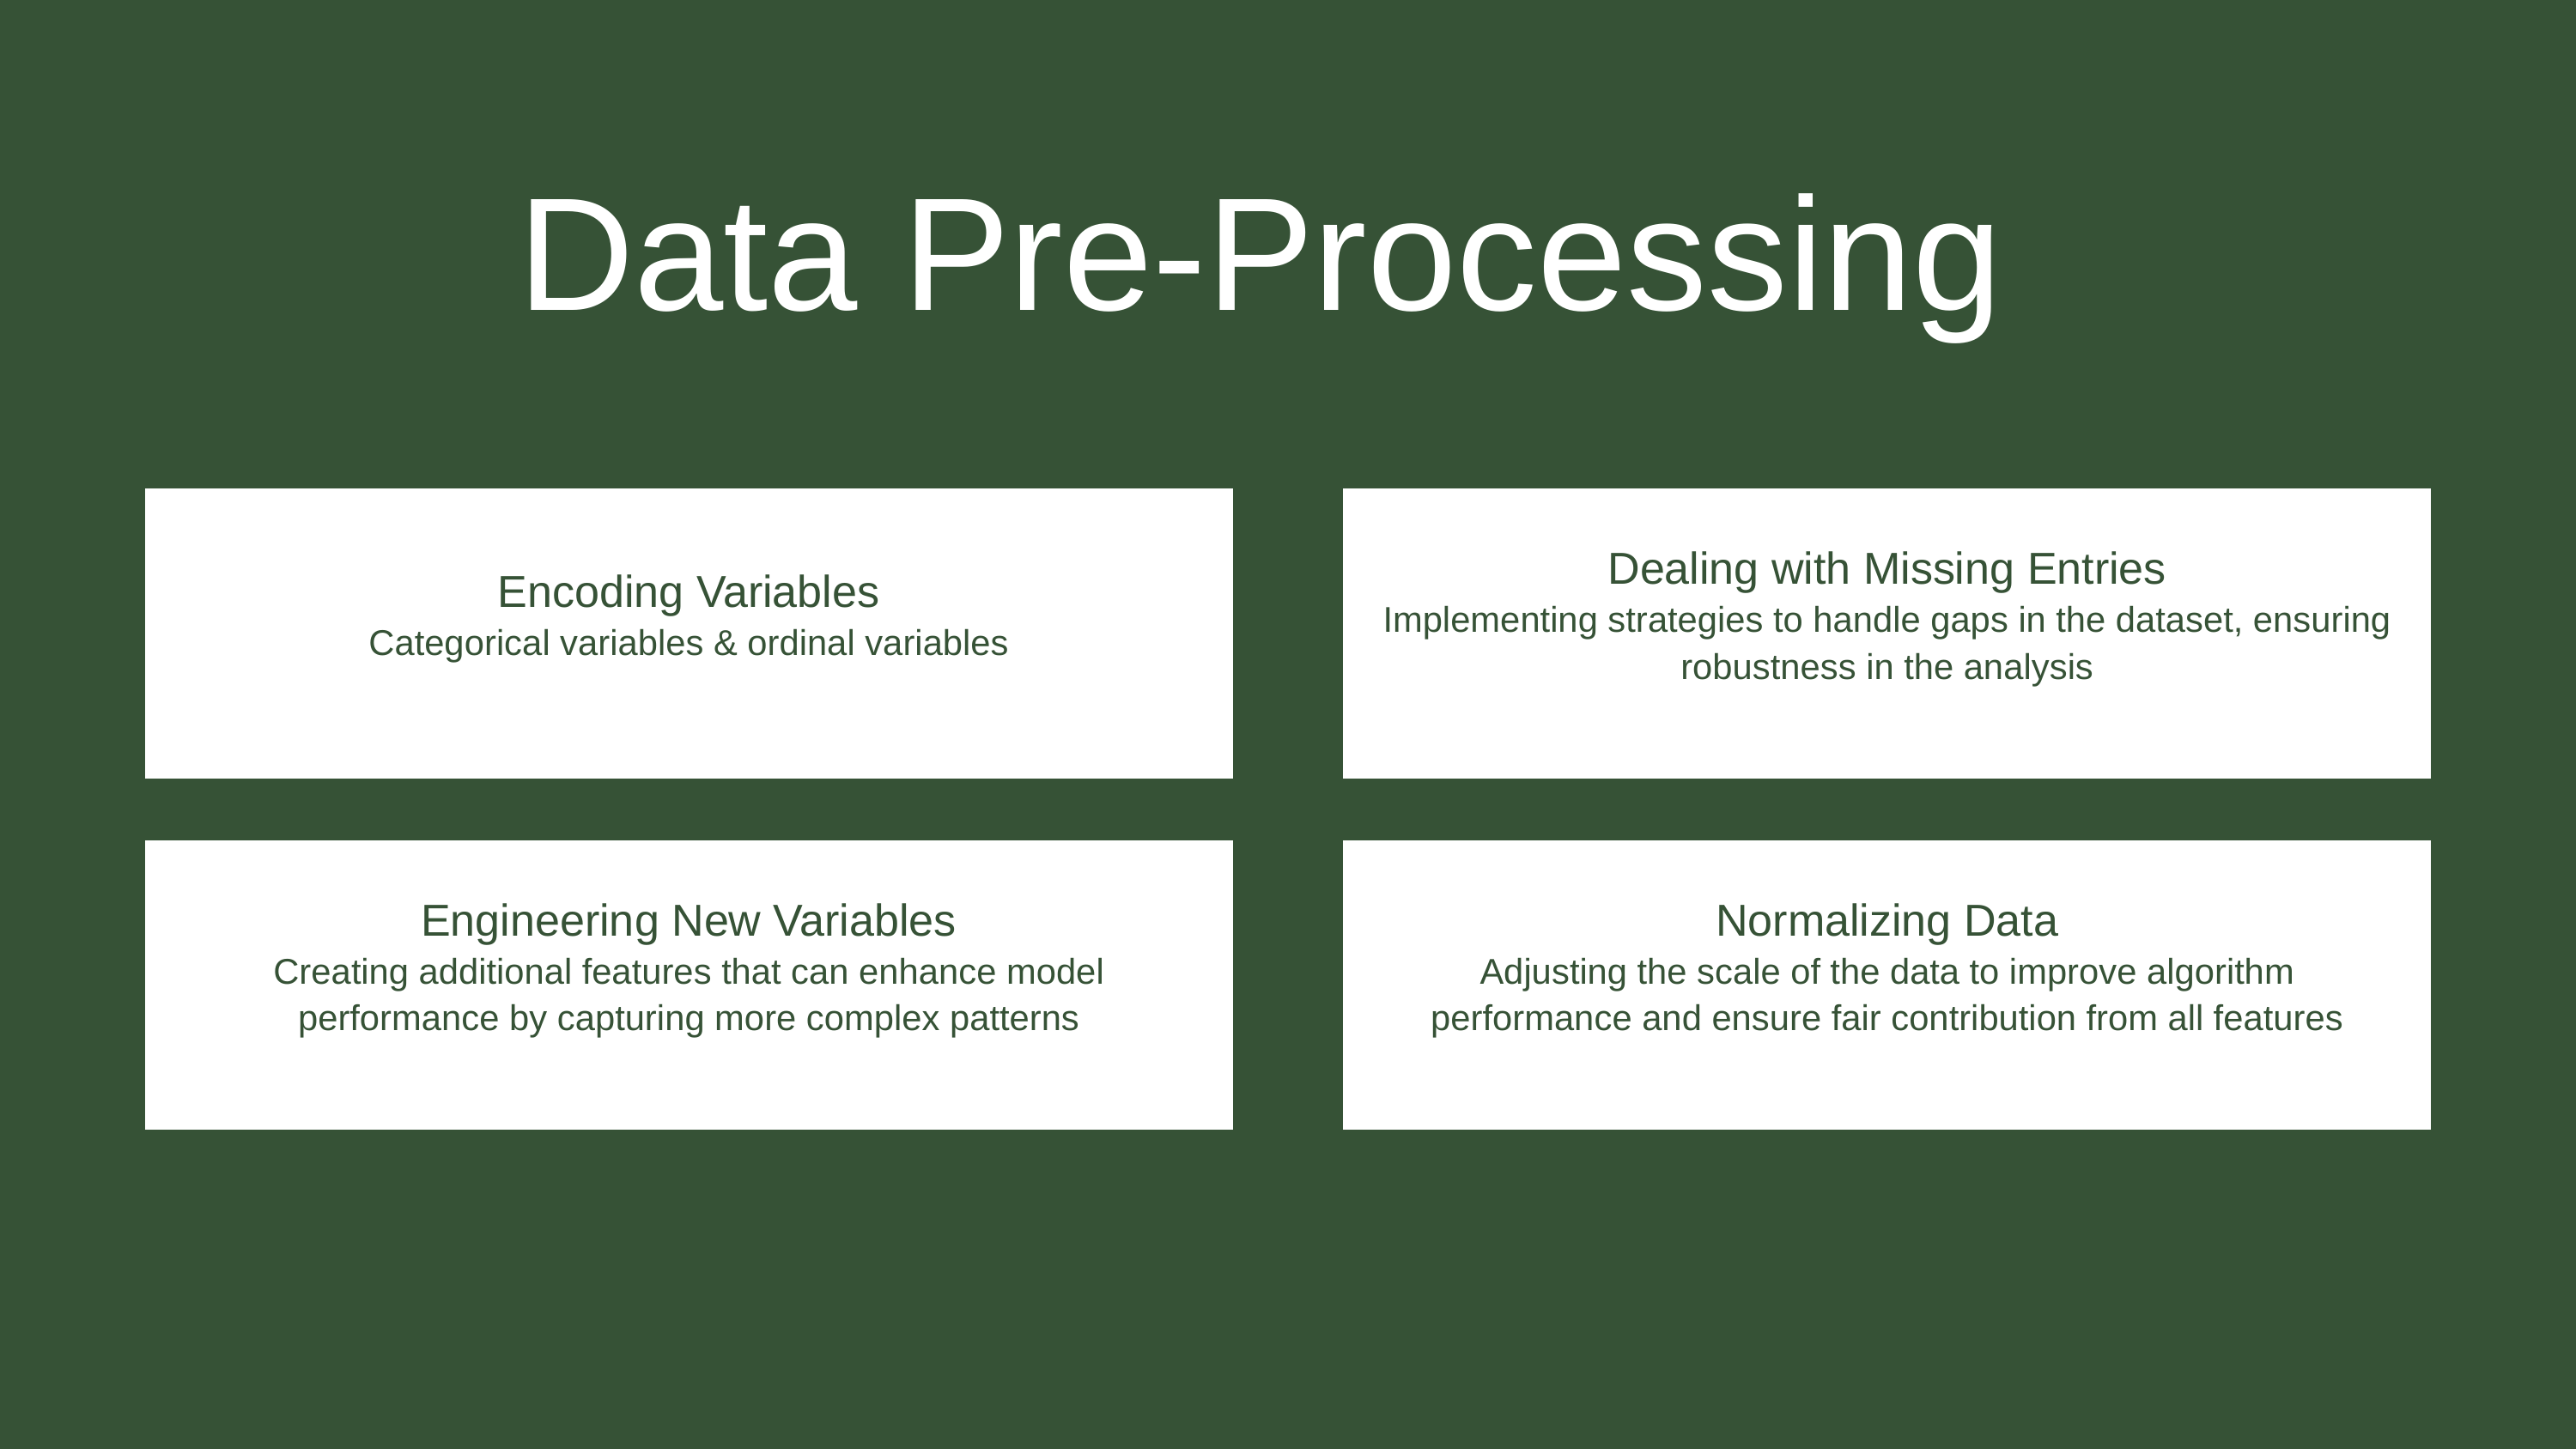

Data Pre-Processing

Encoding Variables
Categorical variables & ordinal variables

Dealing with Missing Entries
Implementing strategies to handle gaps in the dataset, ensuring robustness in the analysis

Engineering New Variables
Creating additional features that can enhance model performance by capturing more complex patterns

Normalizing Data
Adjusting the scale of the data to improve algorithm performance and ensure fair contribution from all features